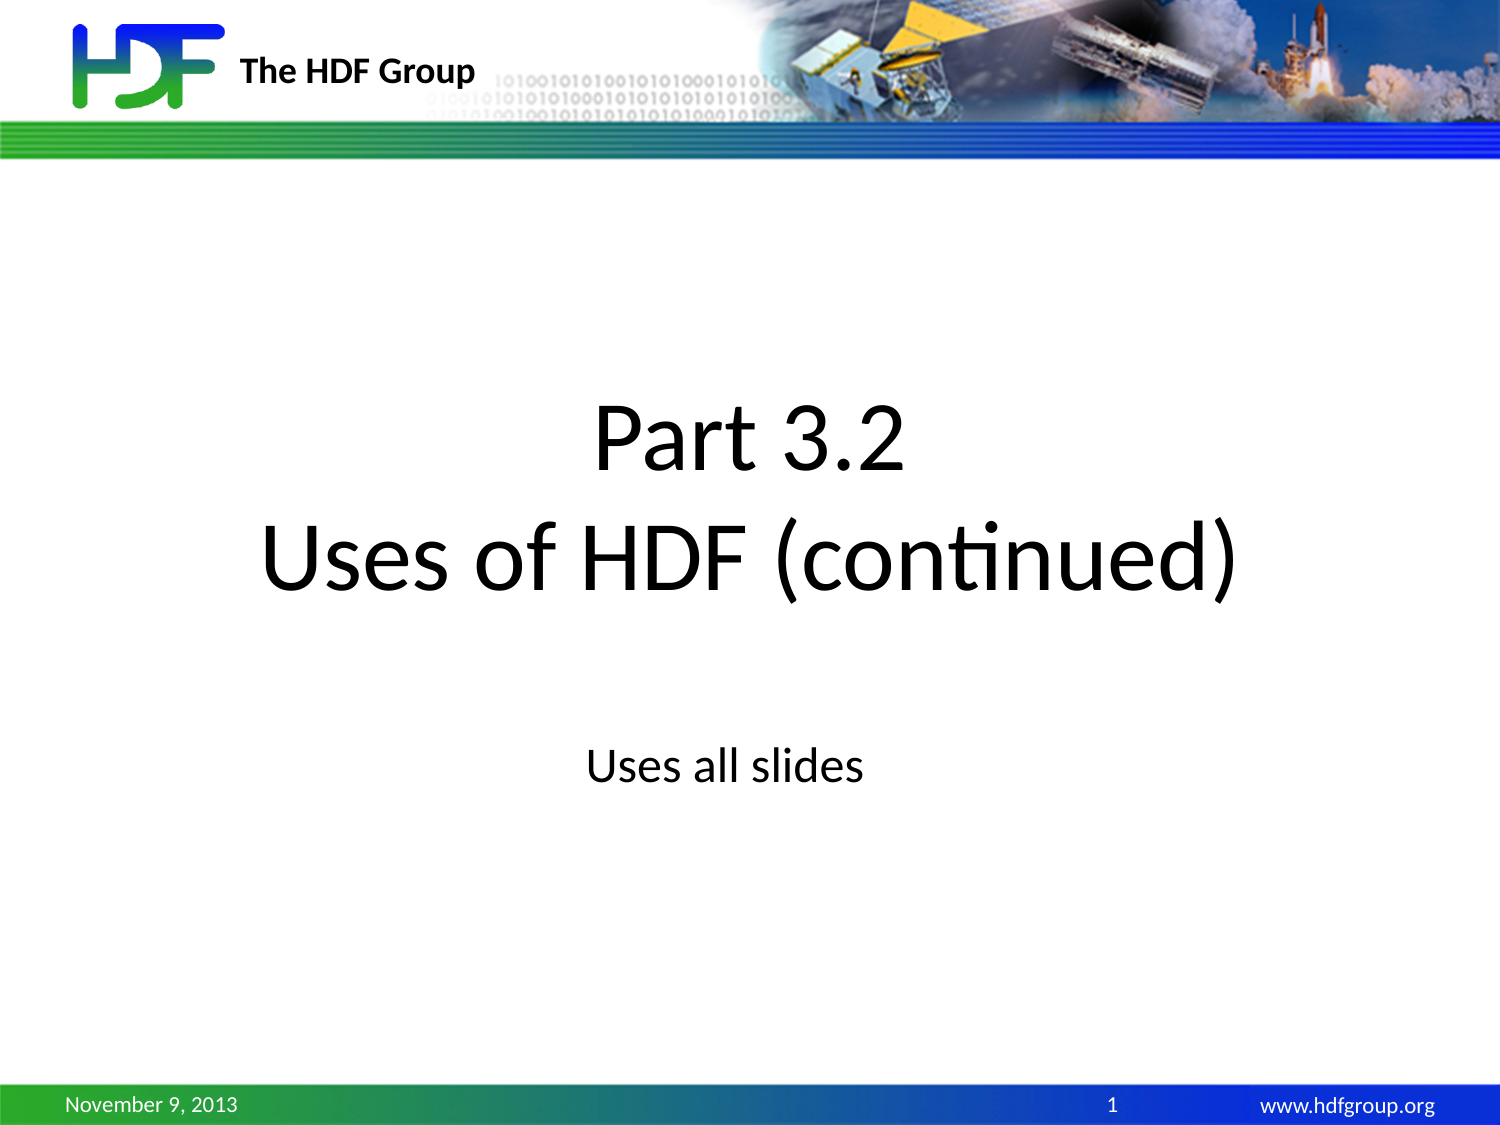

# Part 3.2 Uses of HDF (continued)
Uses all slides
November 9, 2013
1